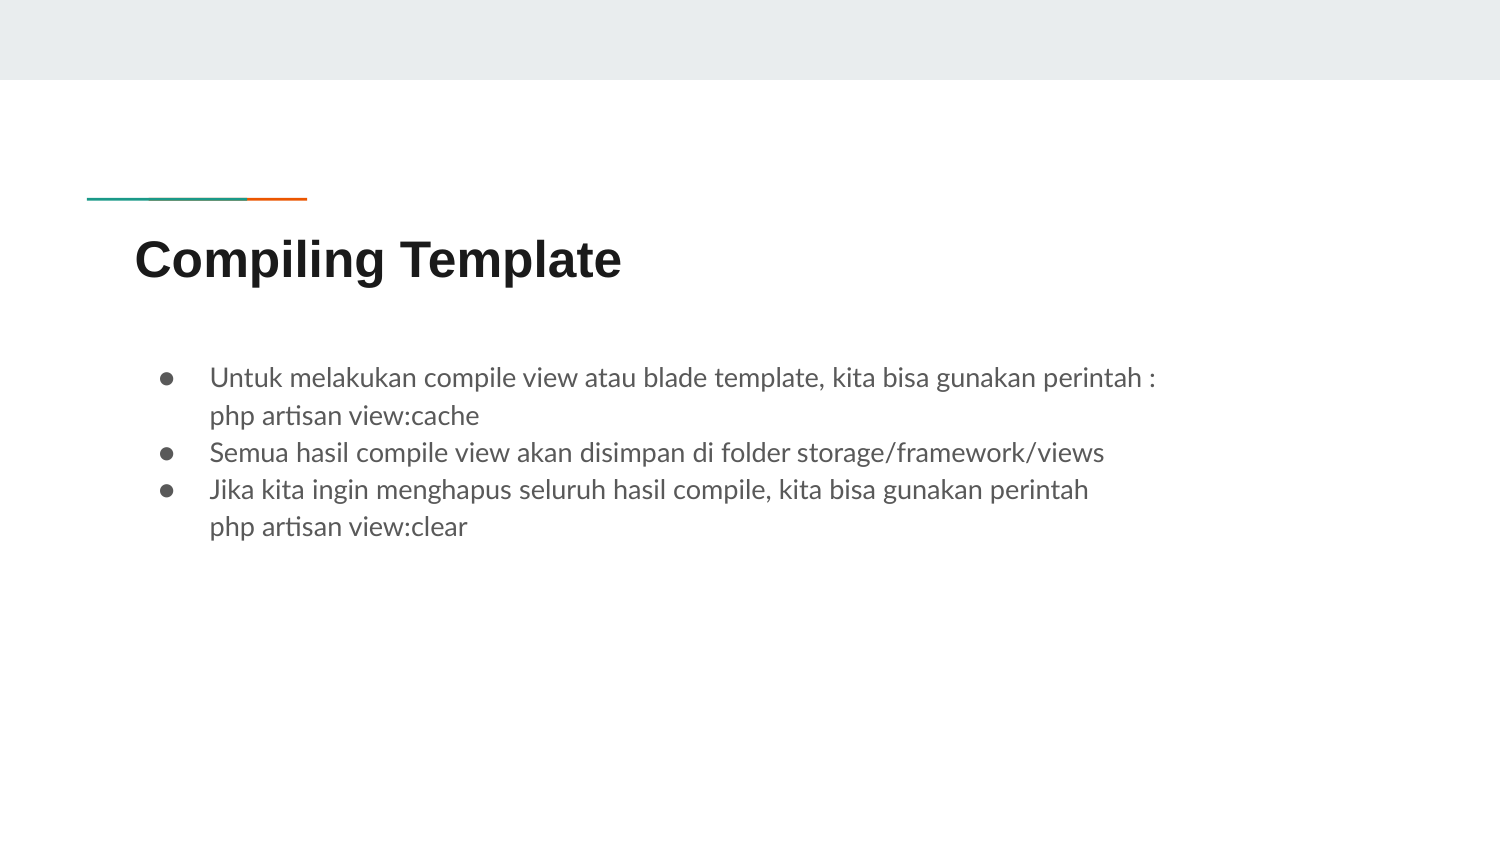

# Compiling Template
Untuk melakukan compile view atau blade template, kita bisa gunakan perintah :
php artisan view:cache
Semua hasil compile view akan disimpan di folder storage/framework/views
Jika kita ingin menghapus seluruh hasil compile, kita bisa gunakan perintah
php artisan view:clear